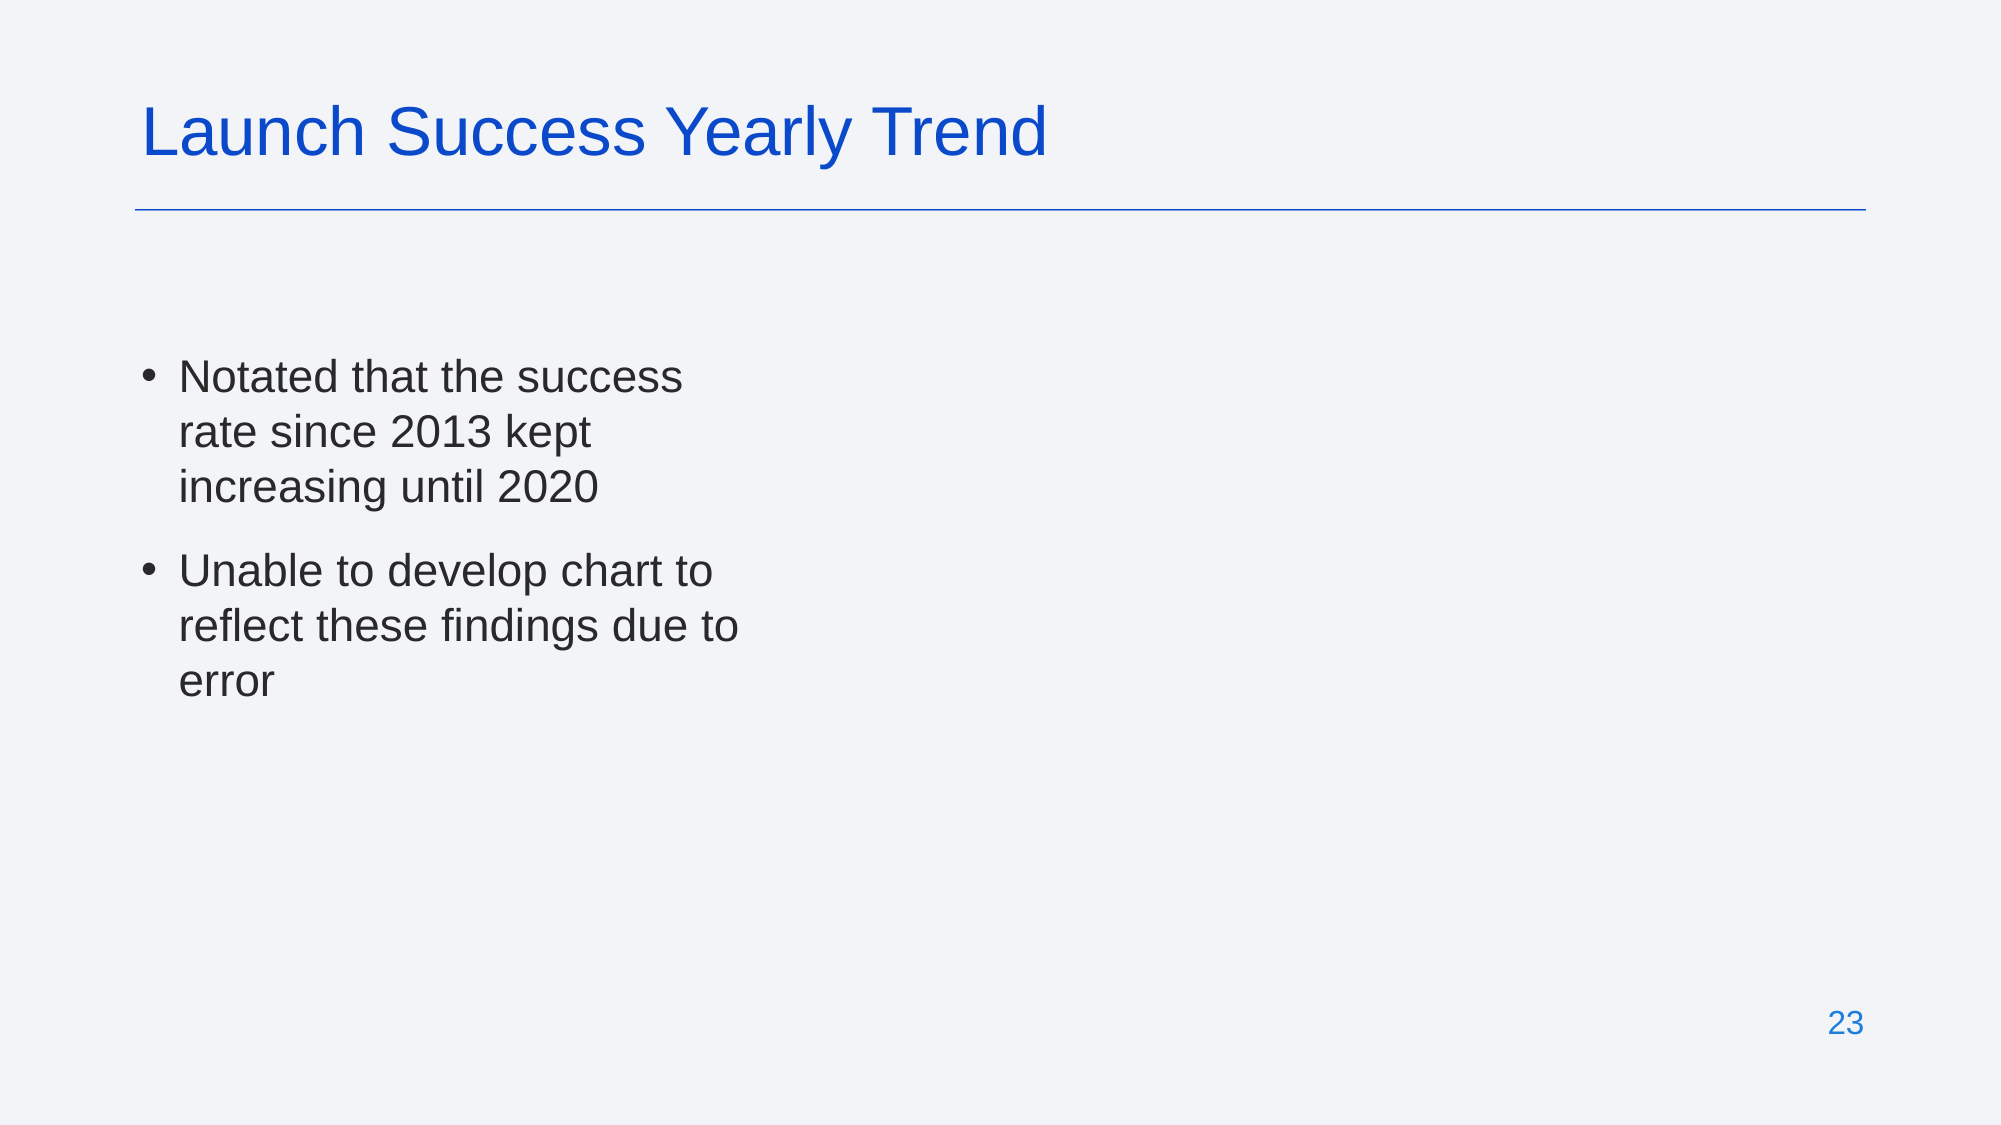

Launch Success Yearly Trend
Notated that the success rate since 2013 kept increasing until 2020
Unable to develop chart to reflect these findings due to error
23